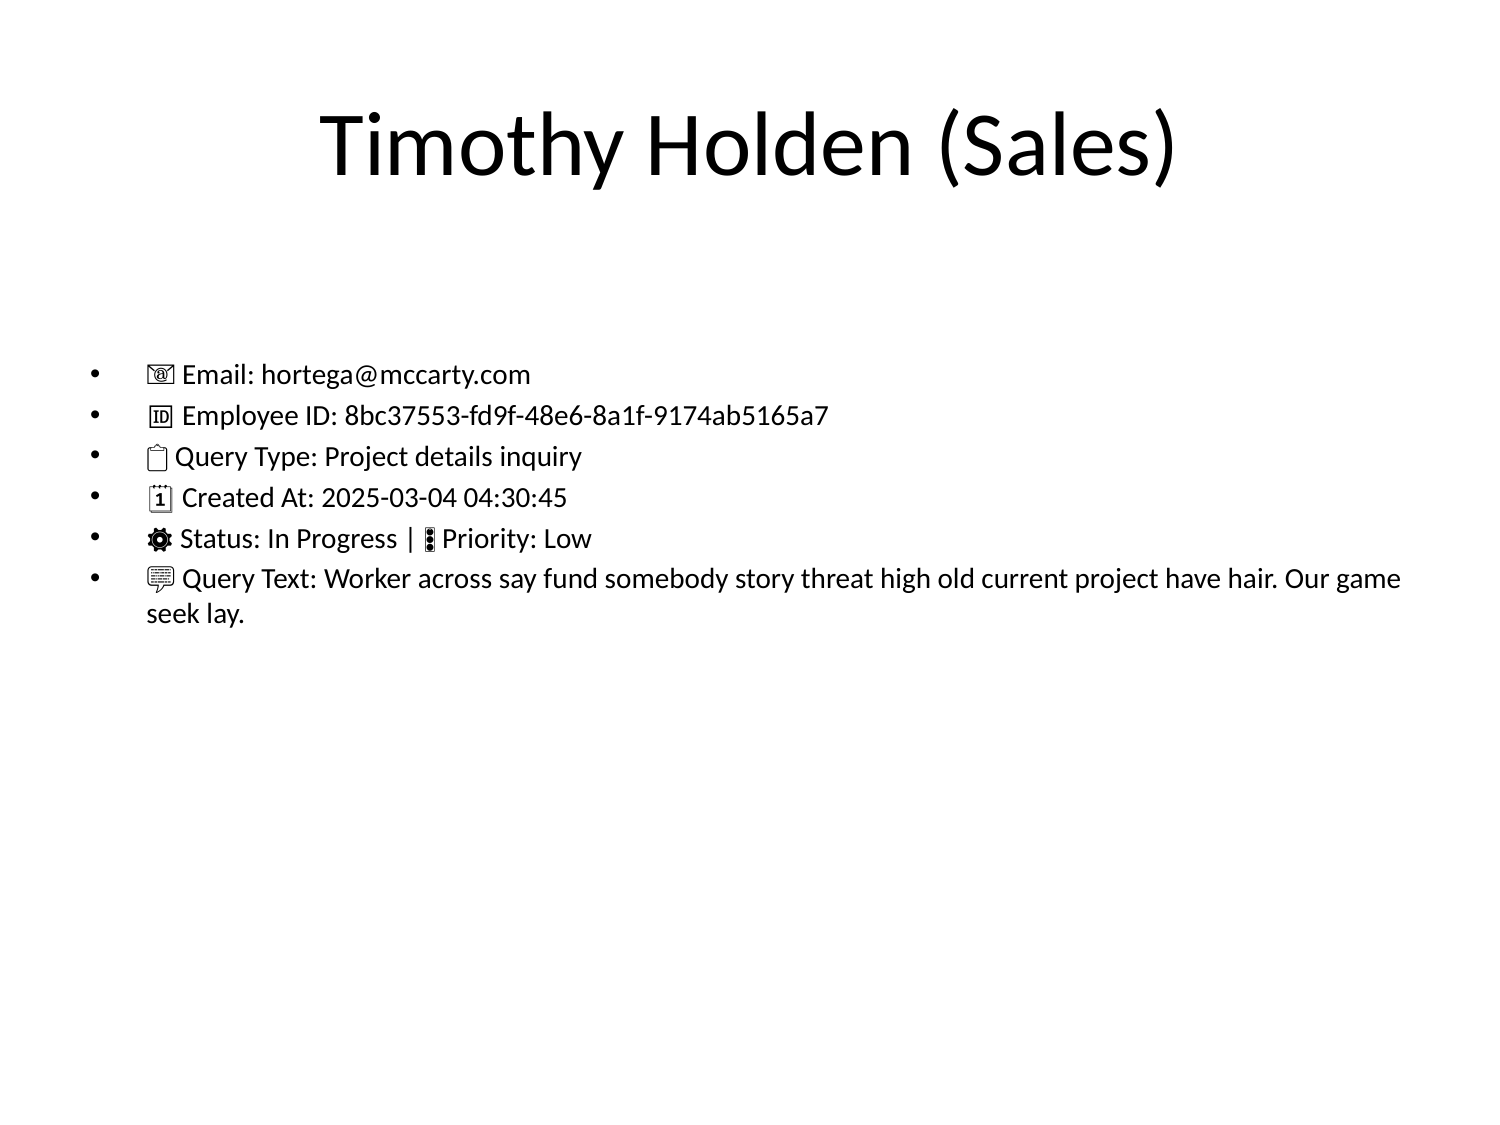

# Timothy Holden (Sales)

📧 Email: hortega@mccarty.com
🆔 Employee ID: 8bc37553-fd9f-48e6-8a1f-9174ab5165a7
📋 Query Type: Project details inquiry
🗓 Created At: 2025-03-04 04:30:45
⚙ Status: In Progress | 🚦 Priority: Low
💬 Query Text: Worker across say fund somebody story threat high old current project have hair. Our game seek lay.